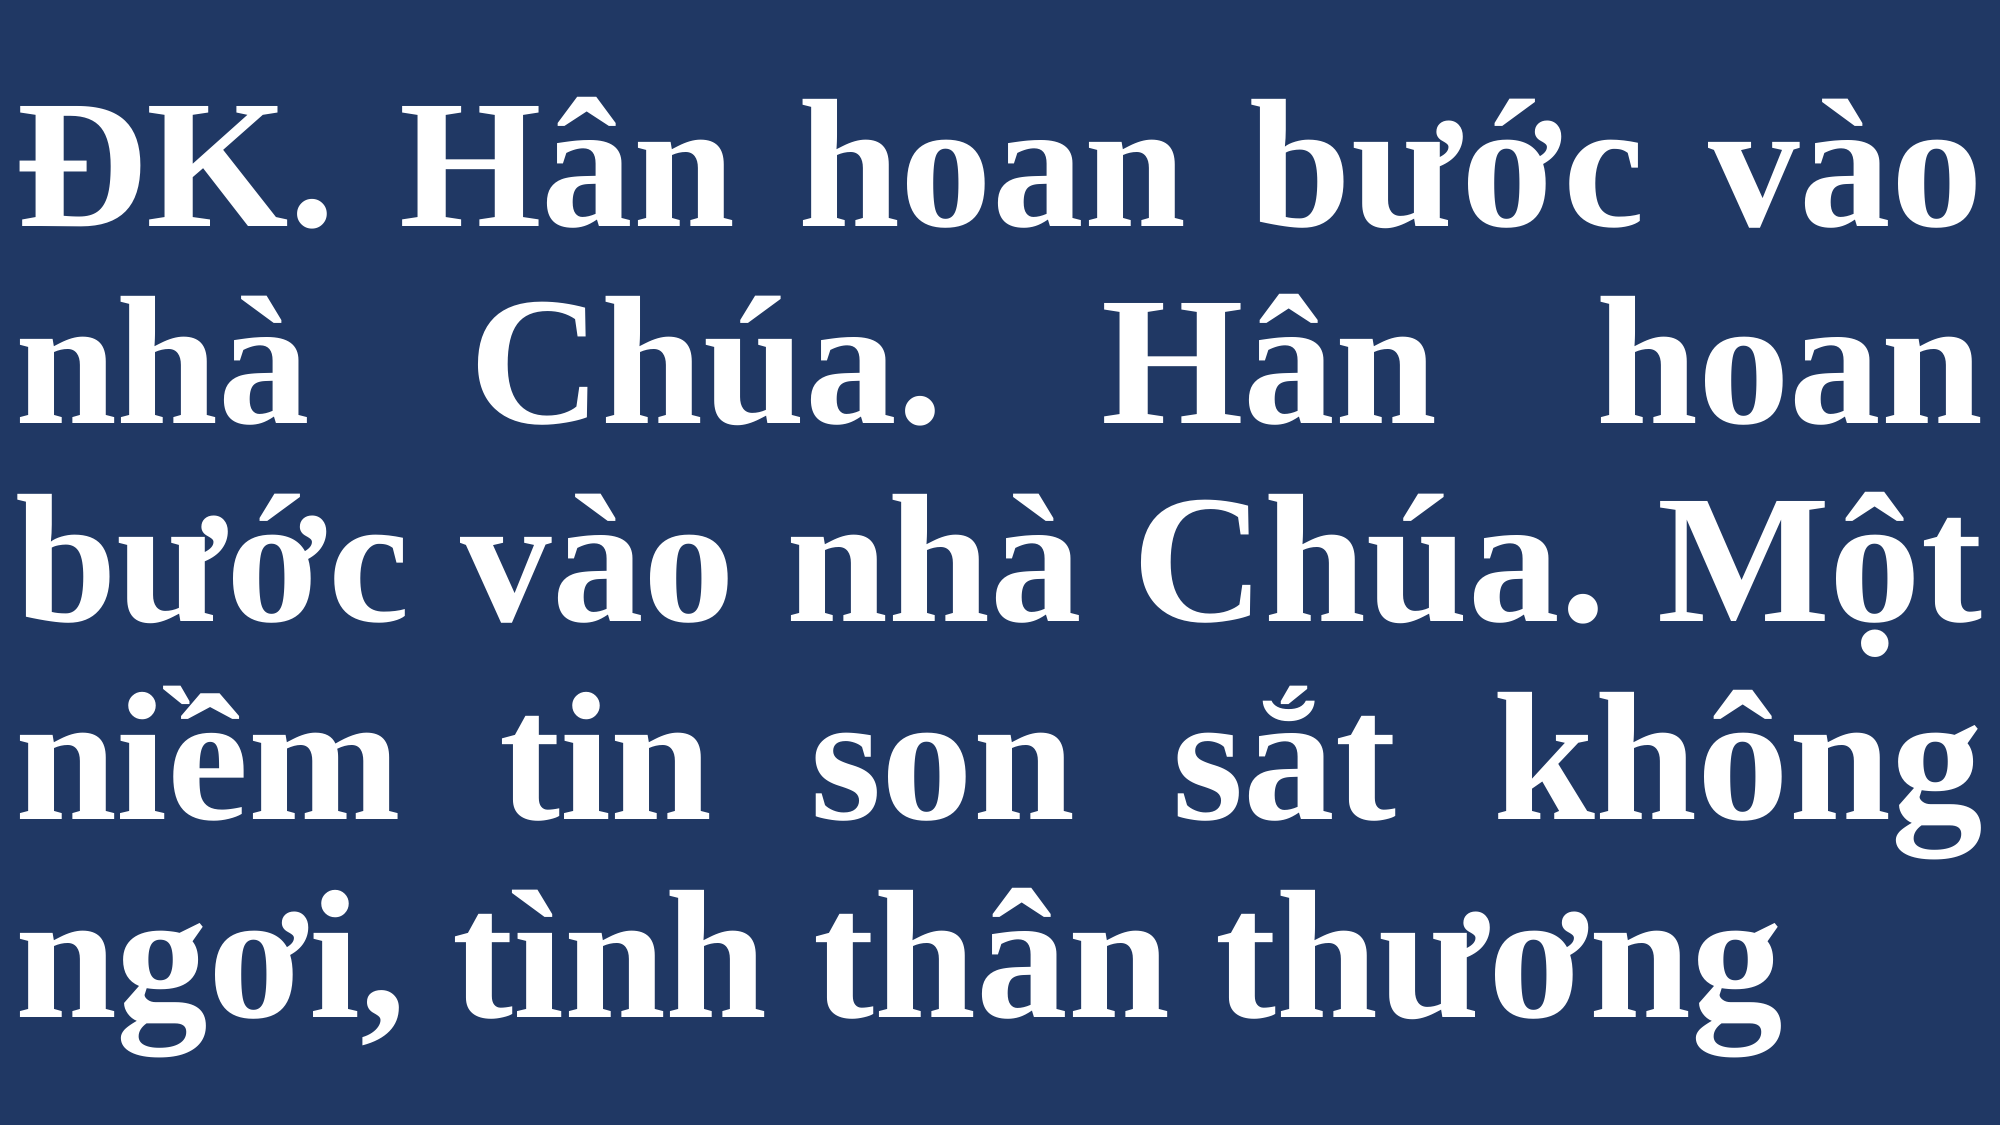

# ĐK. Hân hoan bước vào nhà Chúa. Hân hoan bước vào nhà Chúa. Một niềm tin son sắt không ngơi, tình thân thương